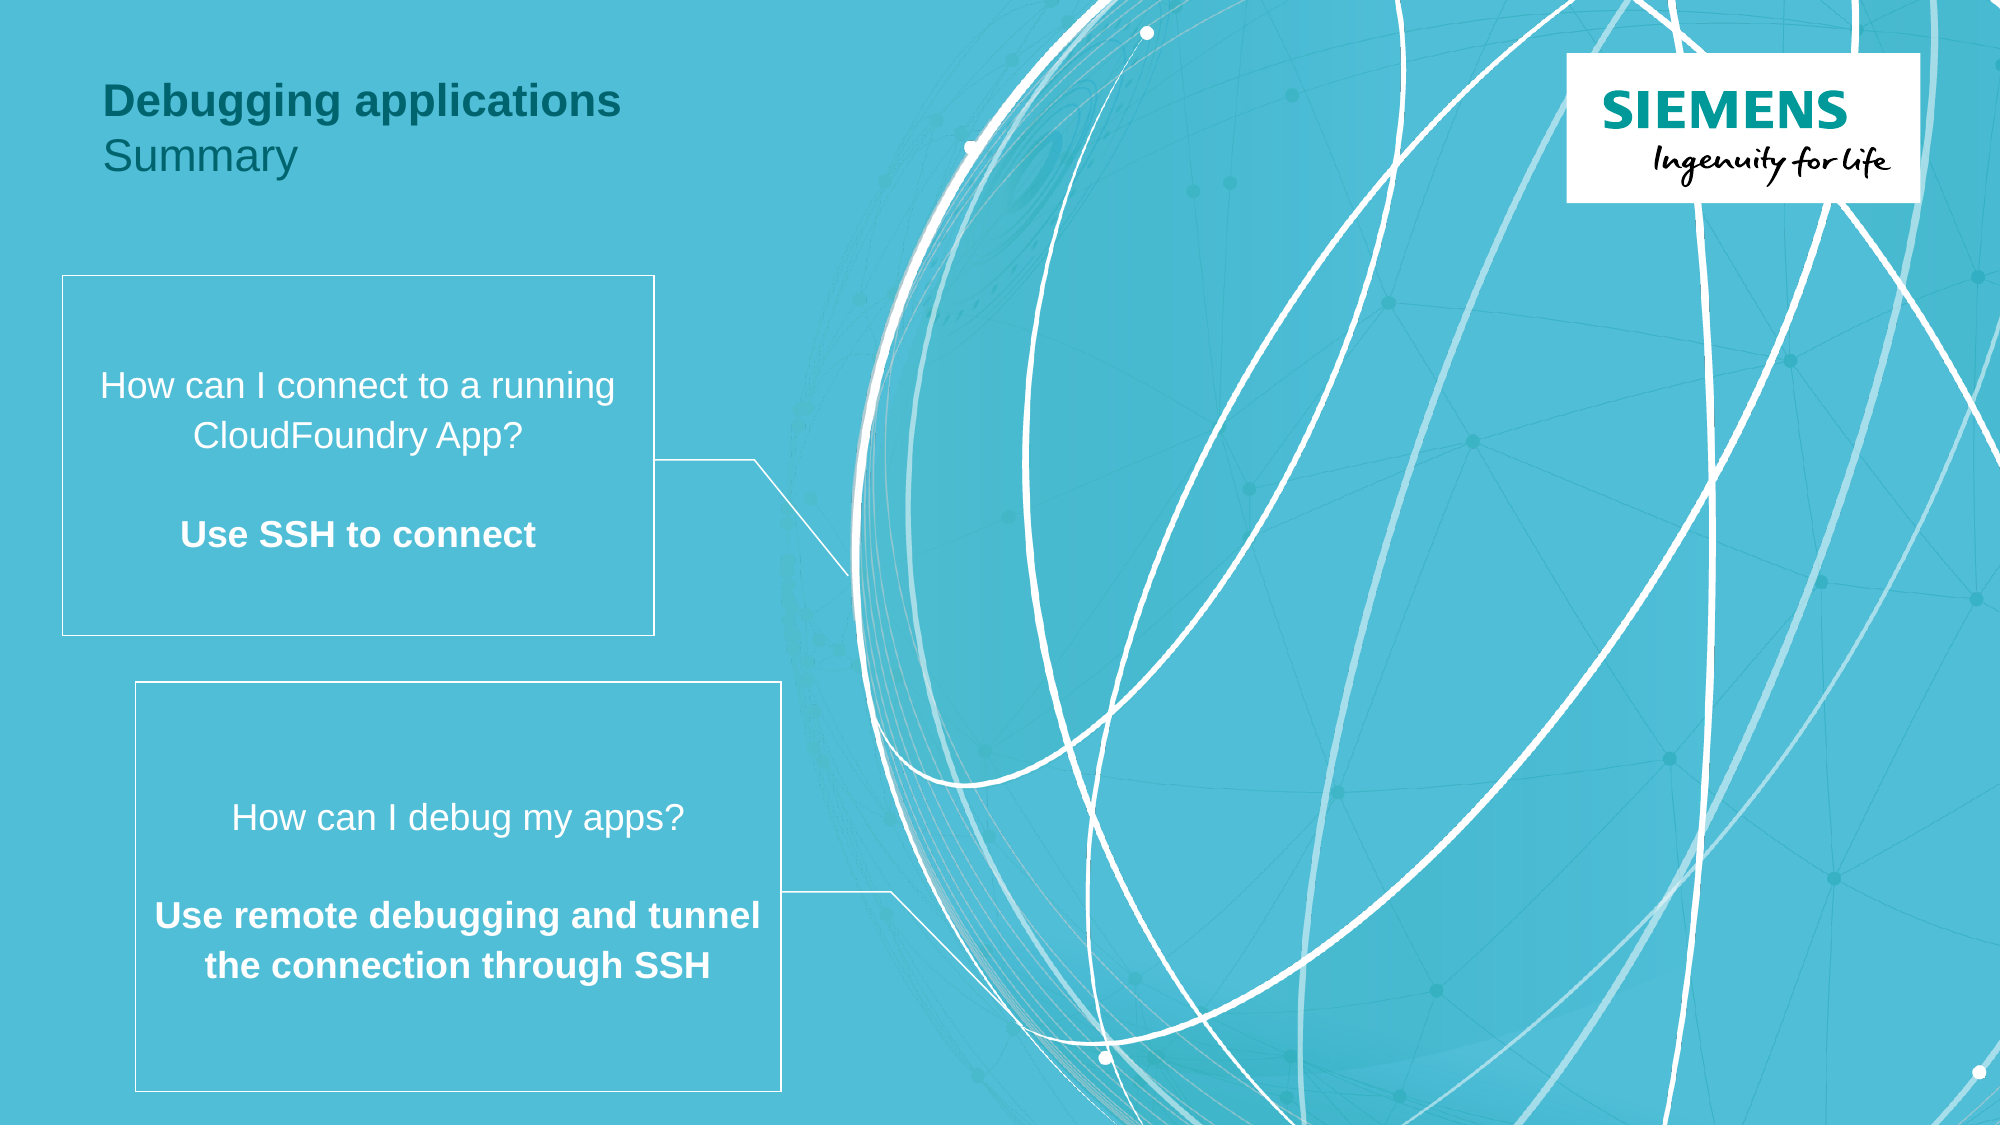

# Debugging applications Summary
How can I connect to a running CloudFoundry App?

Use SSH to connect
How can I debug my apps?

Use remote debugging and tunnel the connection through SSH